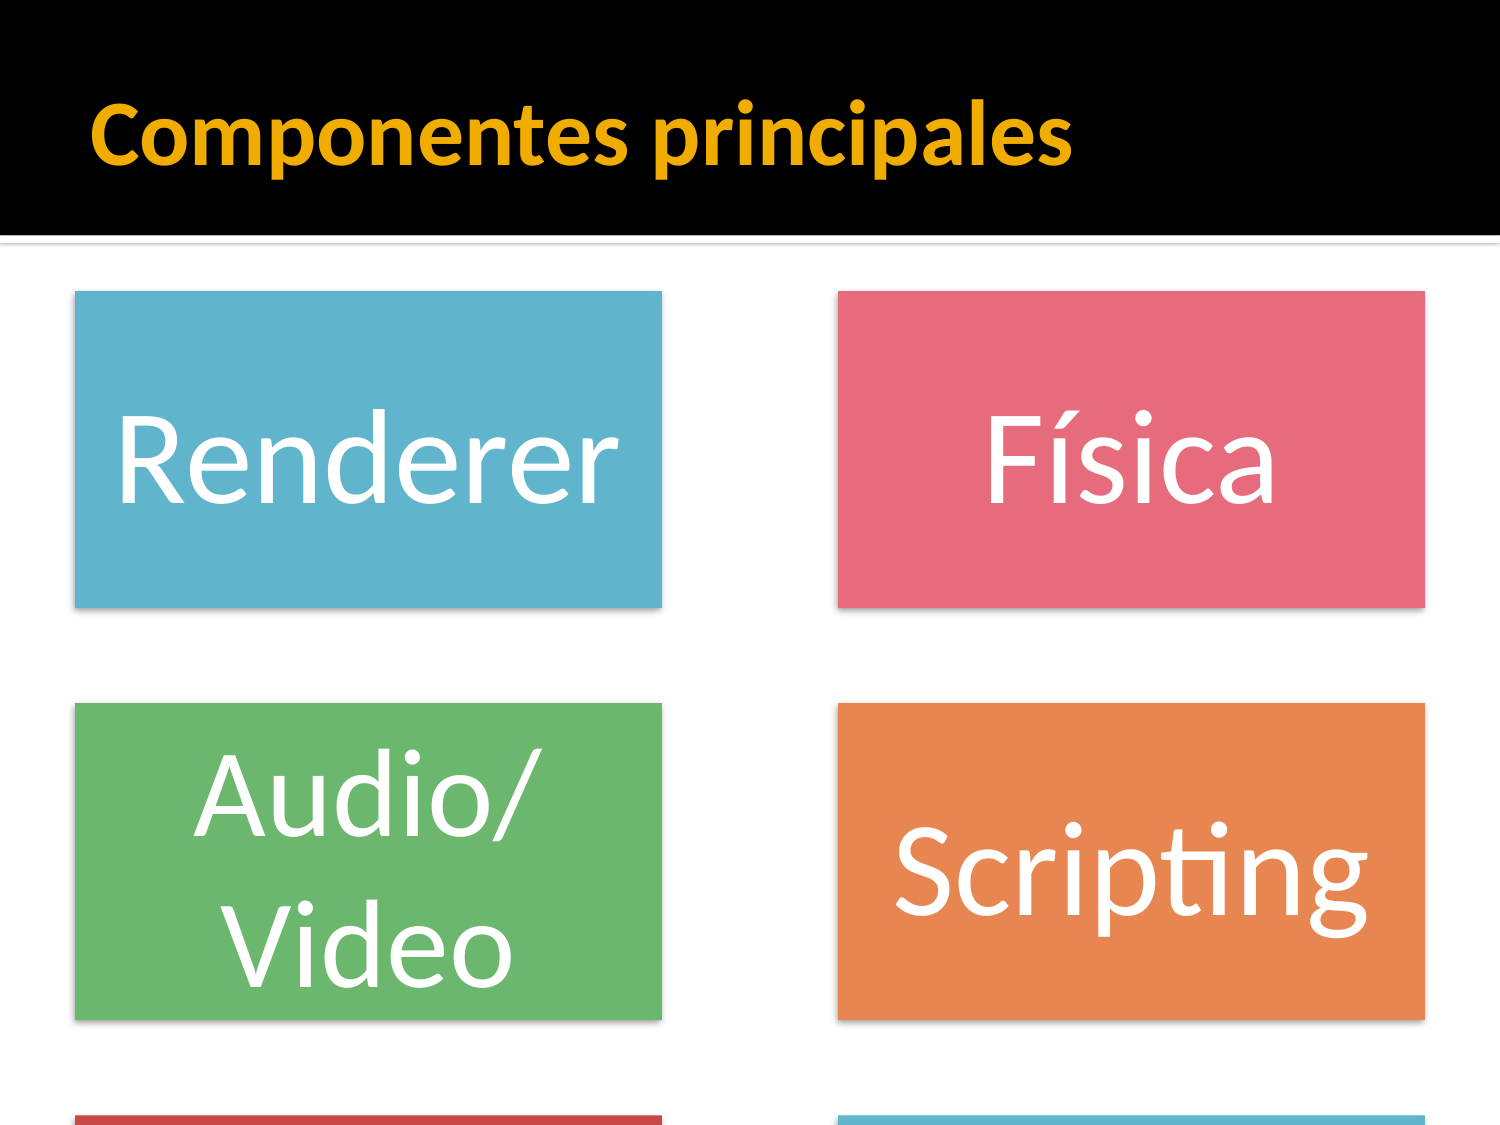

# Componentes principales
Renderer
Física
Audio/Video
Scripting